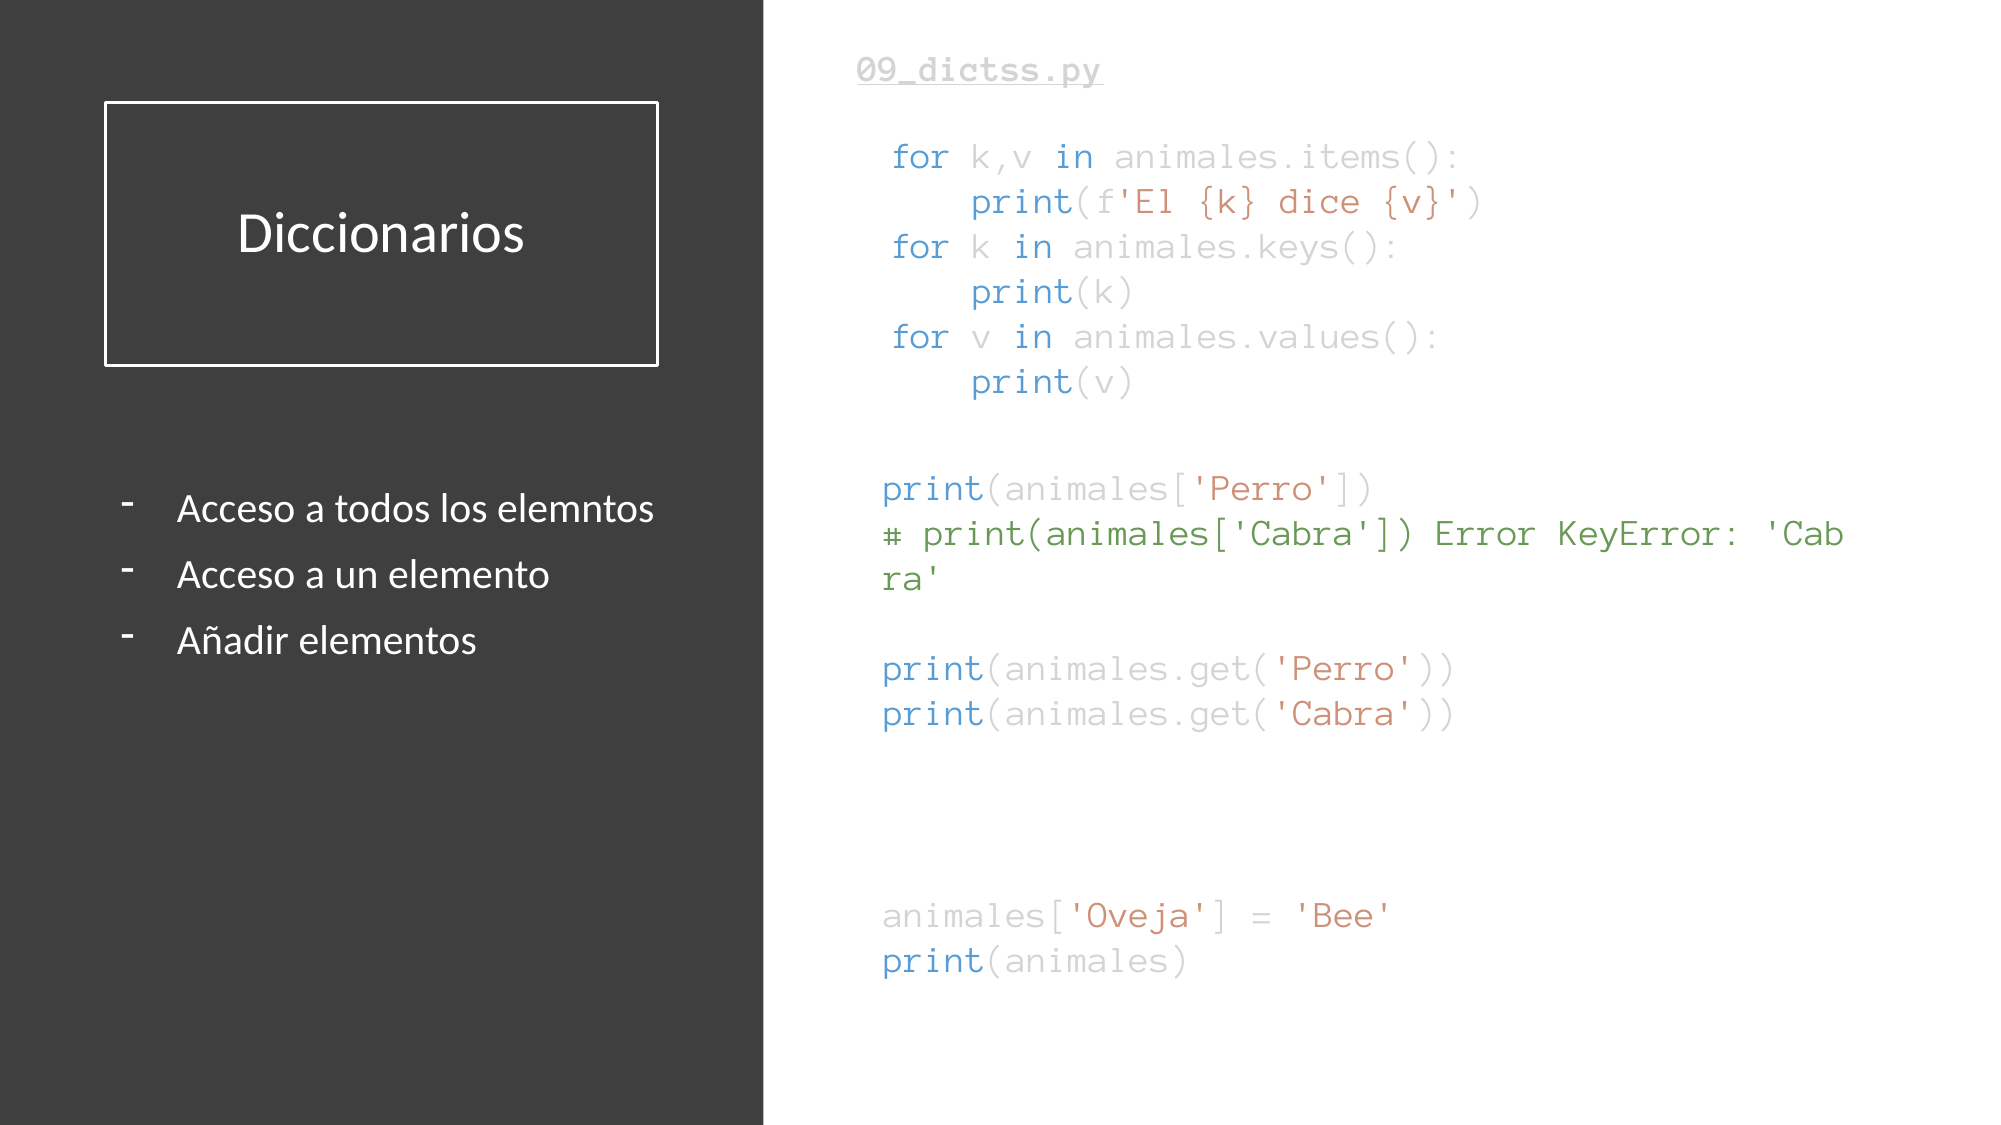

09_dictss.py

# Diccionarios
for k,v in animales.items():
    print(f'El {k} dice {v}')
for k in animales.keys():
    print(k)
for v in animales.values():
    print(v)
print(animales['Perro'])
# print(animales['Cabra']) Error KeyError: 'Cabra'
print(animales.get('Perro'))
print(animales.get('Cabra'))
Acceso a todos los elemntos
Acceso a un elemento
Añadir elementos

guau
guau
None
animales['Oveja'] = 'Bee'
print(animales)